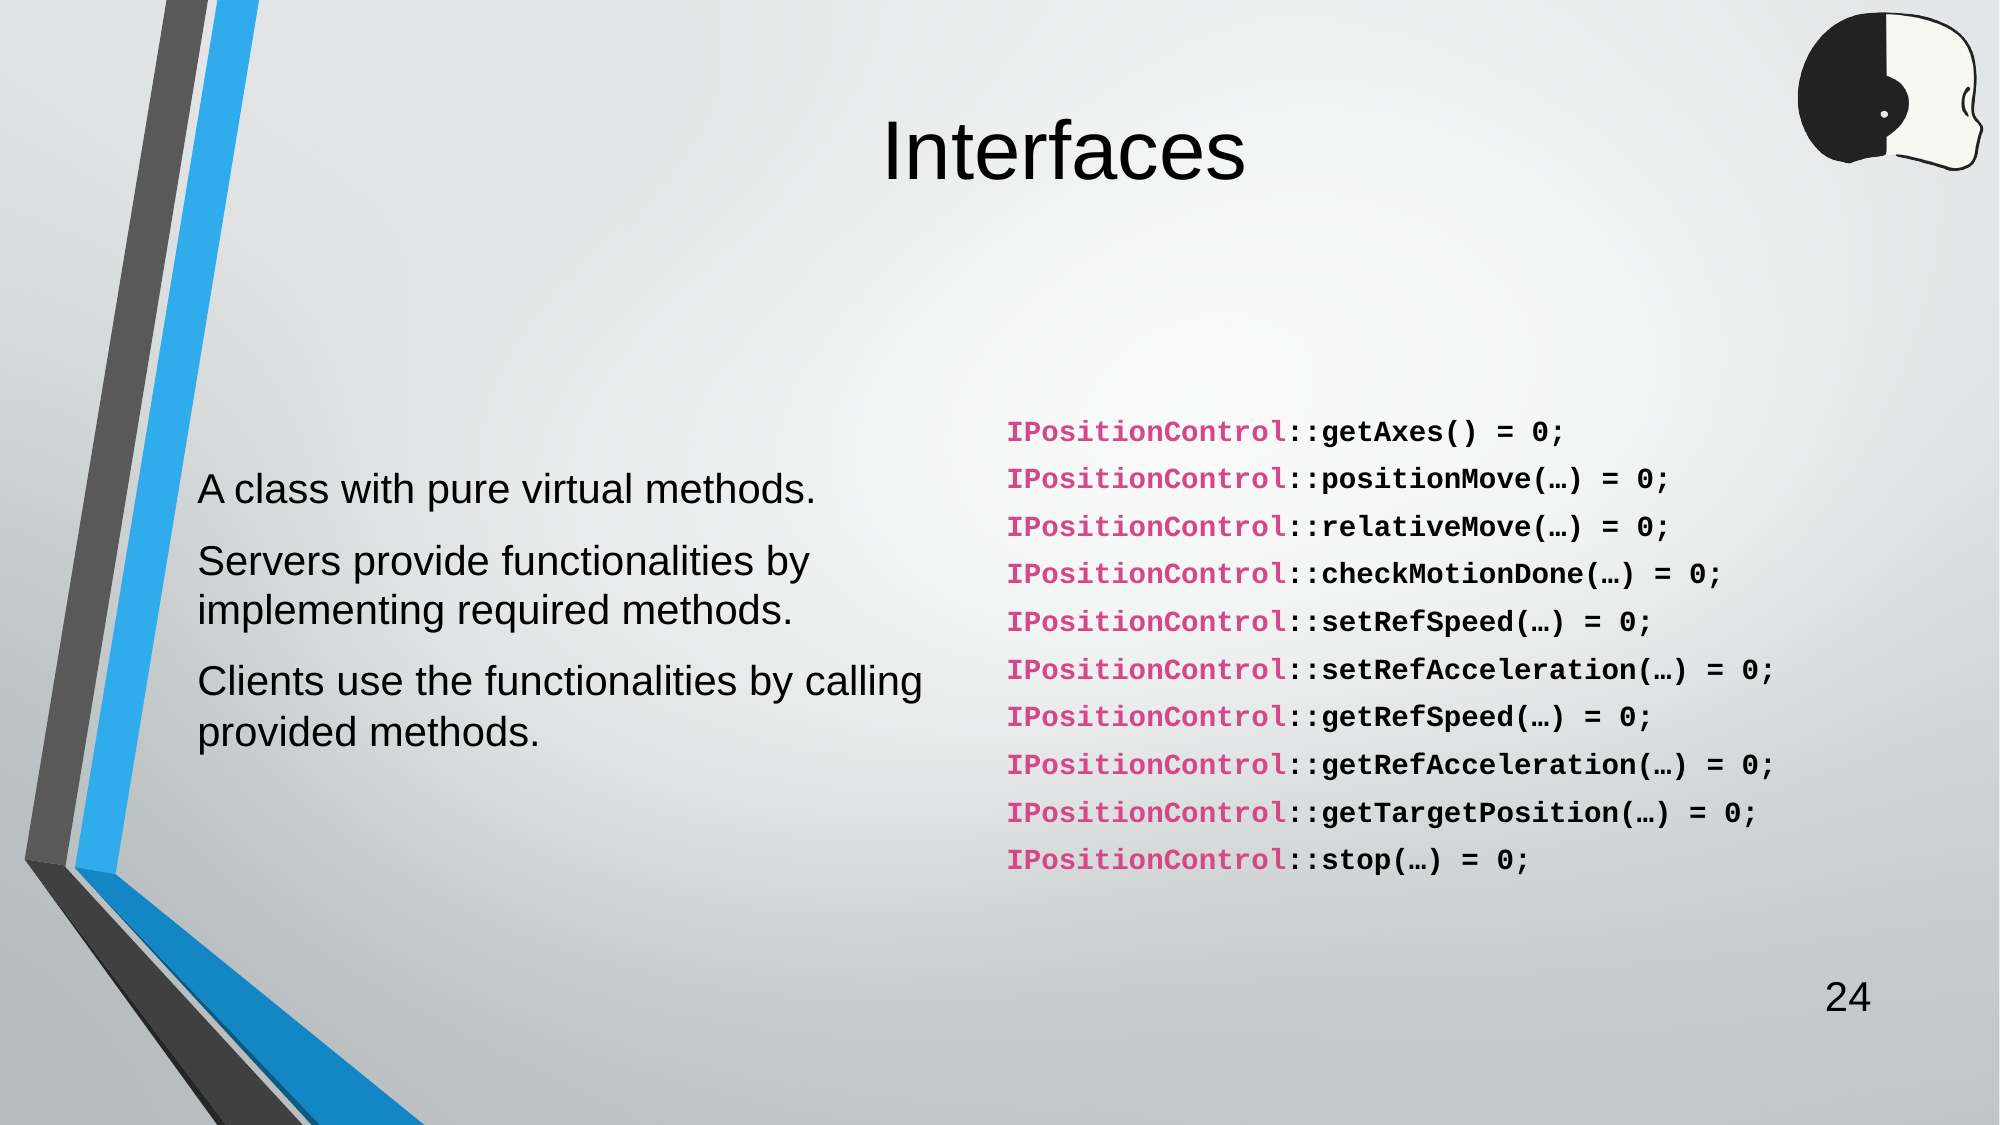

# Interfaces
A class with pure virtual methods.
Servers provide functionalities by implementing required methods.
Clients use the functionalities by calling provided methods.

IPositionControl::getAxes() = 0;
IPositionControl::positionMove(…) = 0;
IPositionControl::relativeMove(…) = 0;
IPositionControl::checkMotionDone(…) = 0;
IPositionControl::setRefSpeed(…) = 0;
IPositionControl::setRefAcceleration(…) = 0;
IPositionControl::getRefSpeed(…) = 0;
IPositionControl::getRefAcceleration(…) = 0;
IPositionControl::getTargetPosition(…) = 0;
IPositionControl::stop(…) = 0;
24